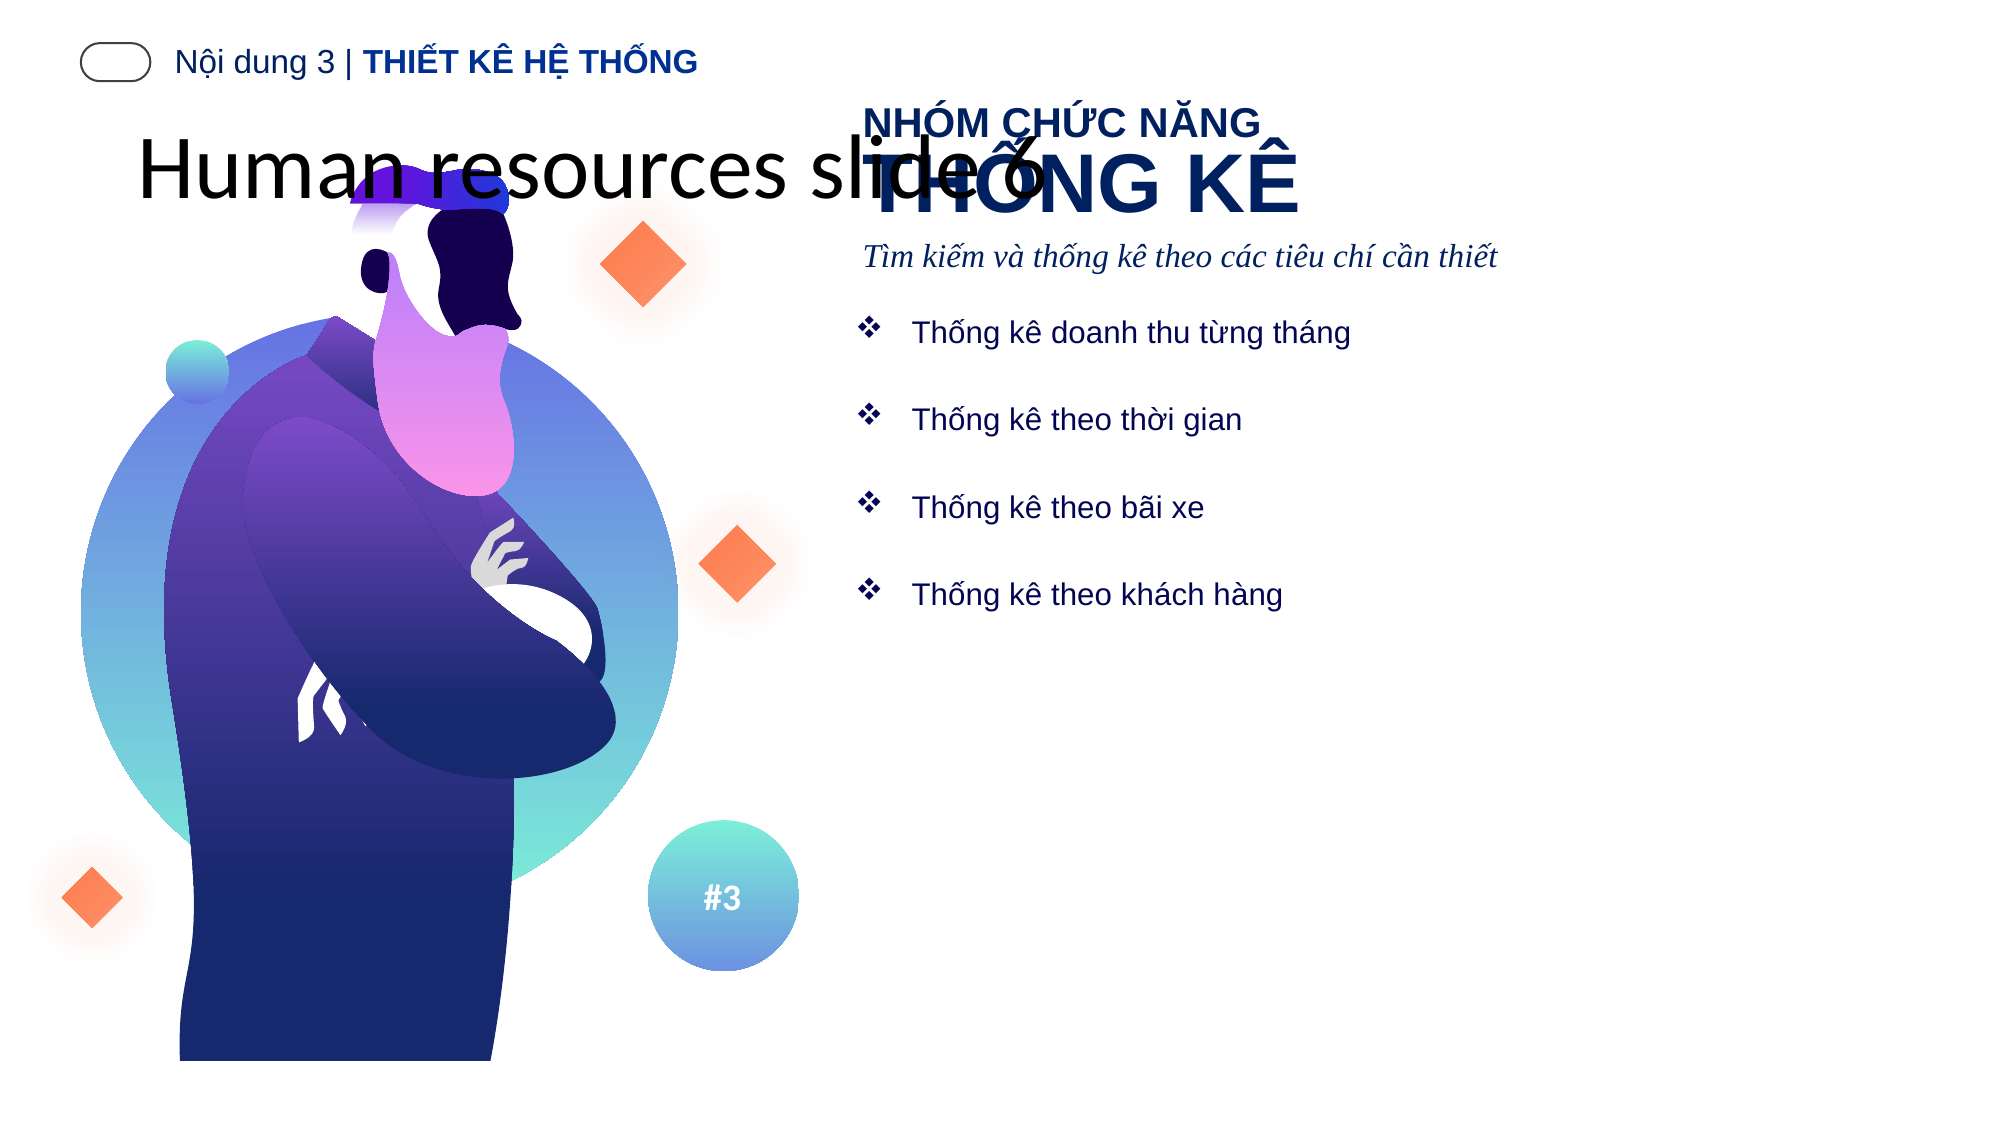

Nội dung 3 | THIẾT KÊ HỆ THỐNG

# Human resources slide 6
NHÓM CHỨC NĂNG
THỐNG KÊ

Tìm kiếm và thống kê theo các tiêu chí cần thiết
Thống kê doanh thu từng tháng
Thống kê theo thời gian
Thống kê theo bãi xe
Thống kê theo khách hàng

#3